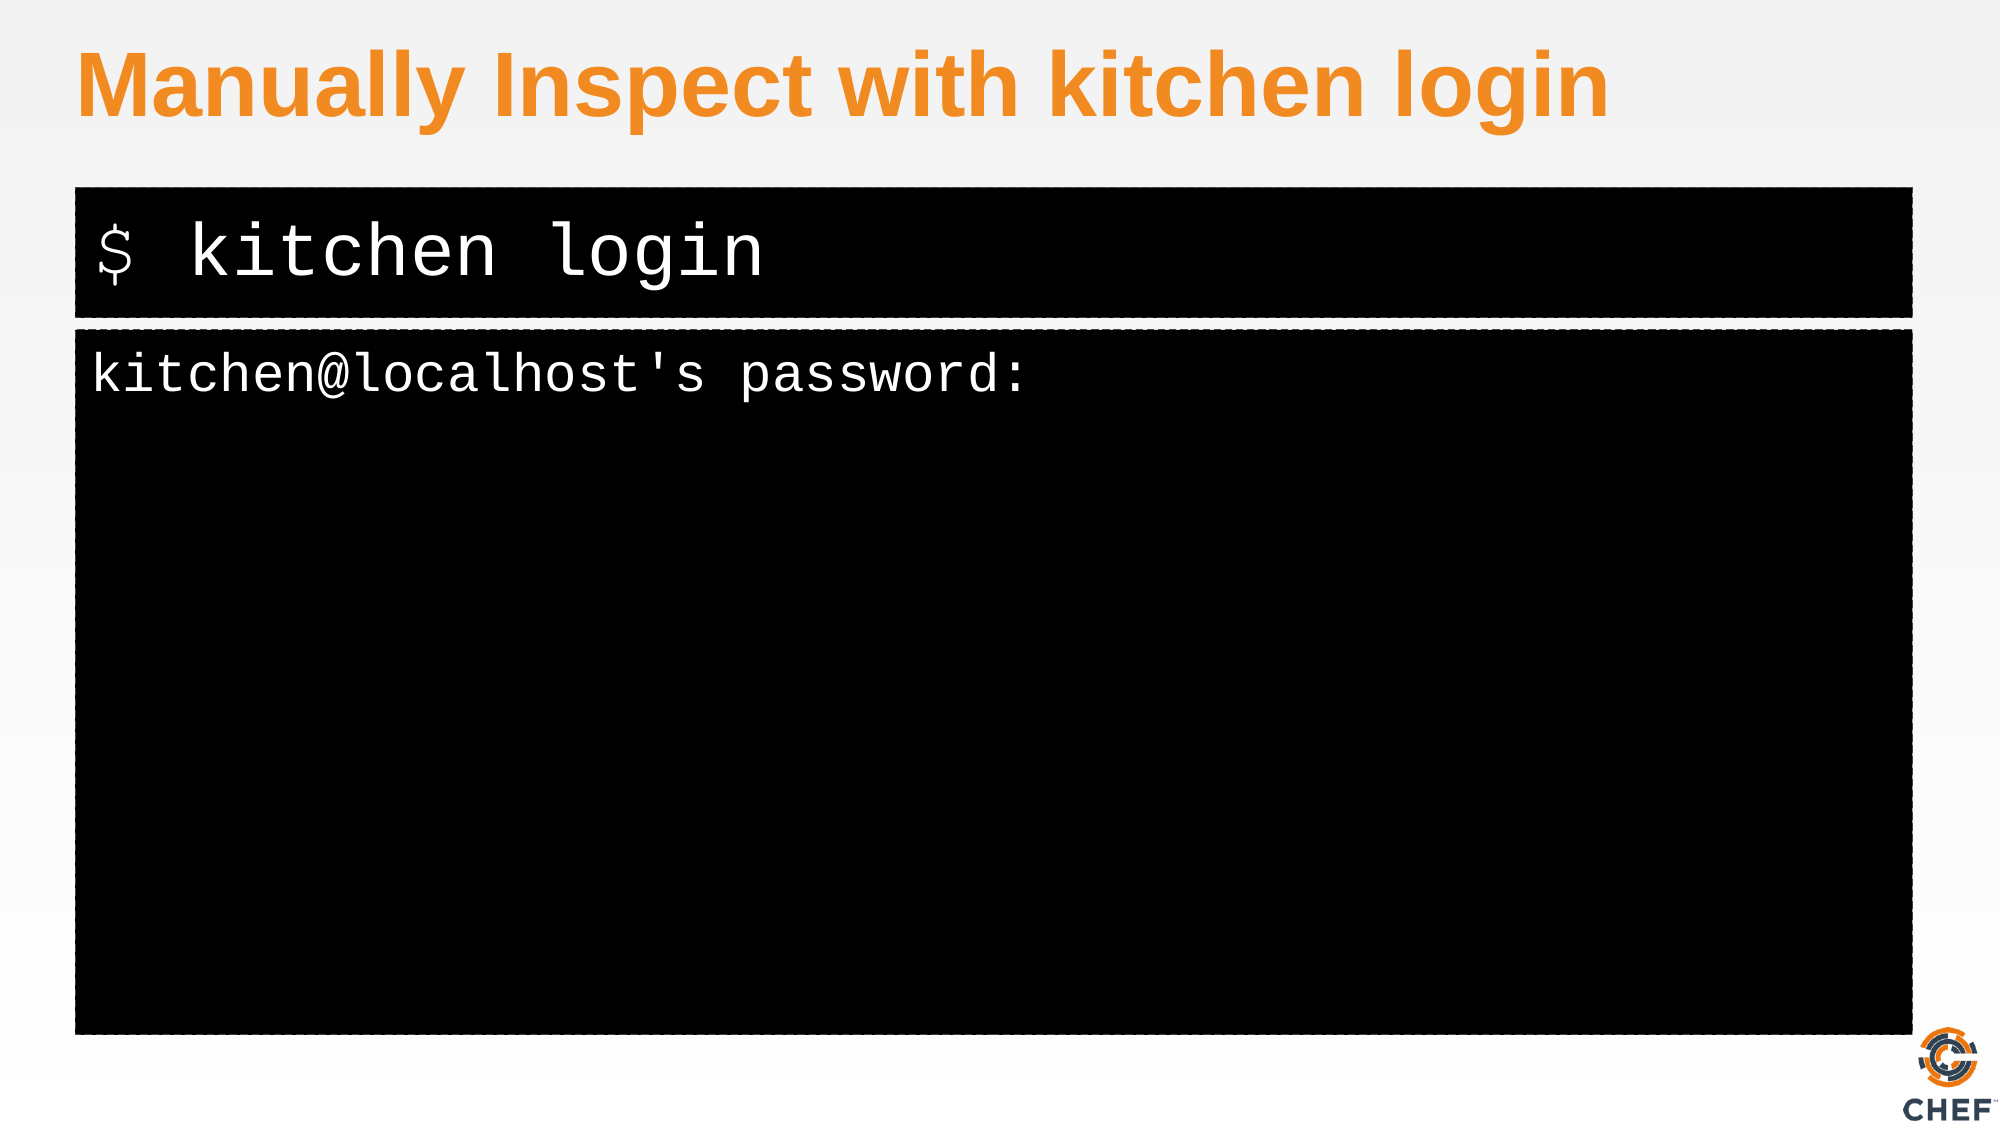

# Manually Inspect with kitchen login
kitchen login
kitchen@localhost's password: